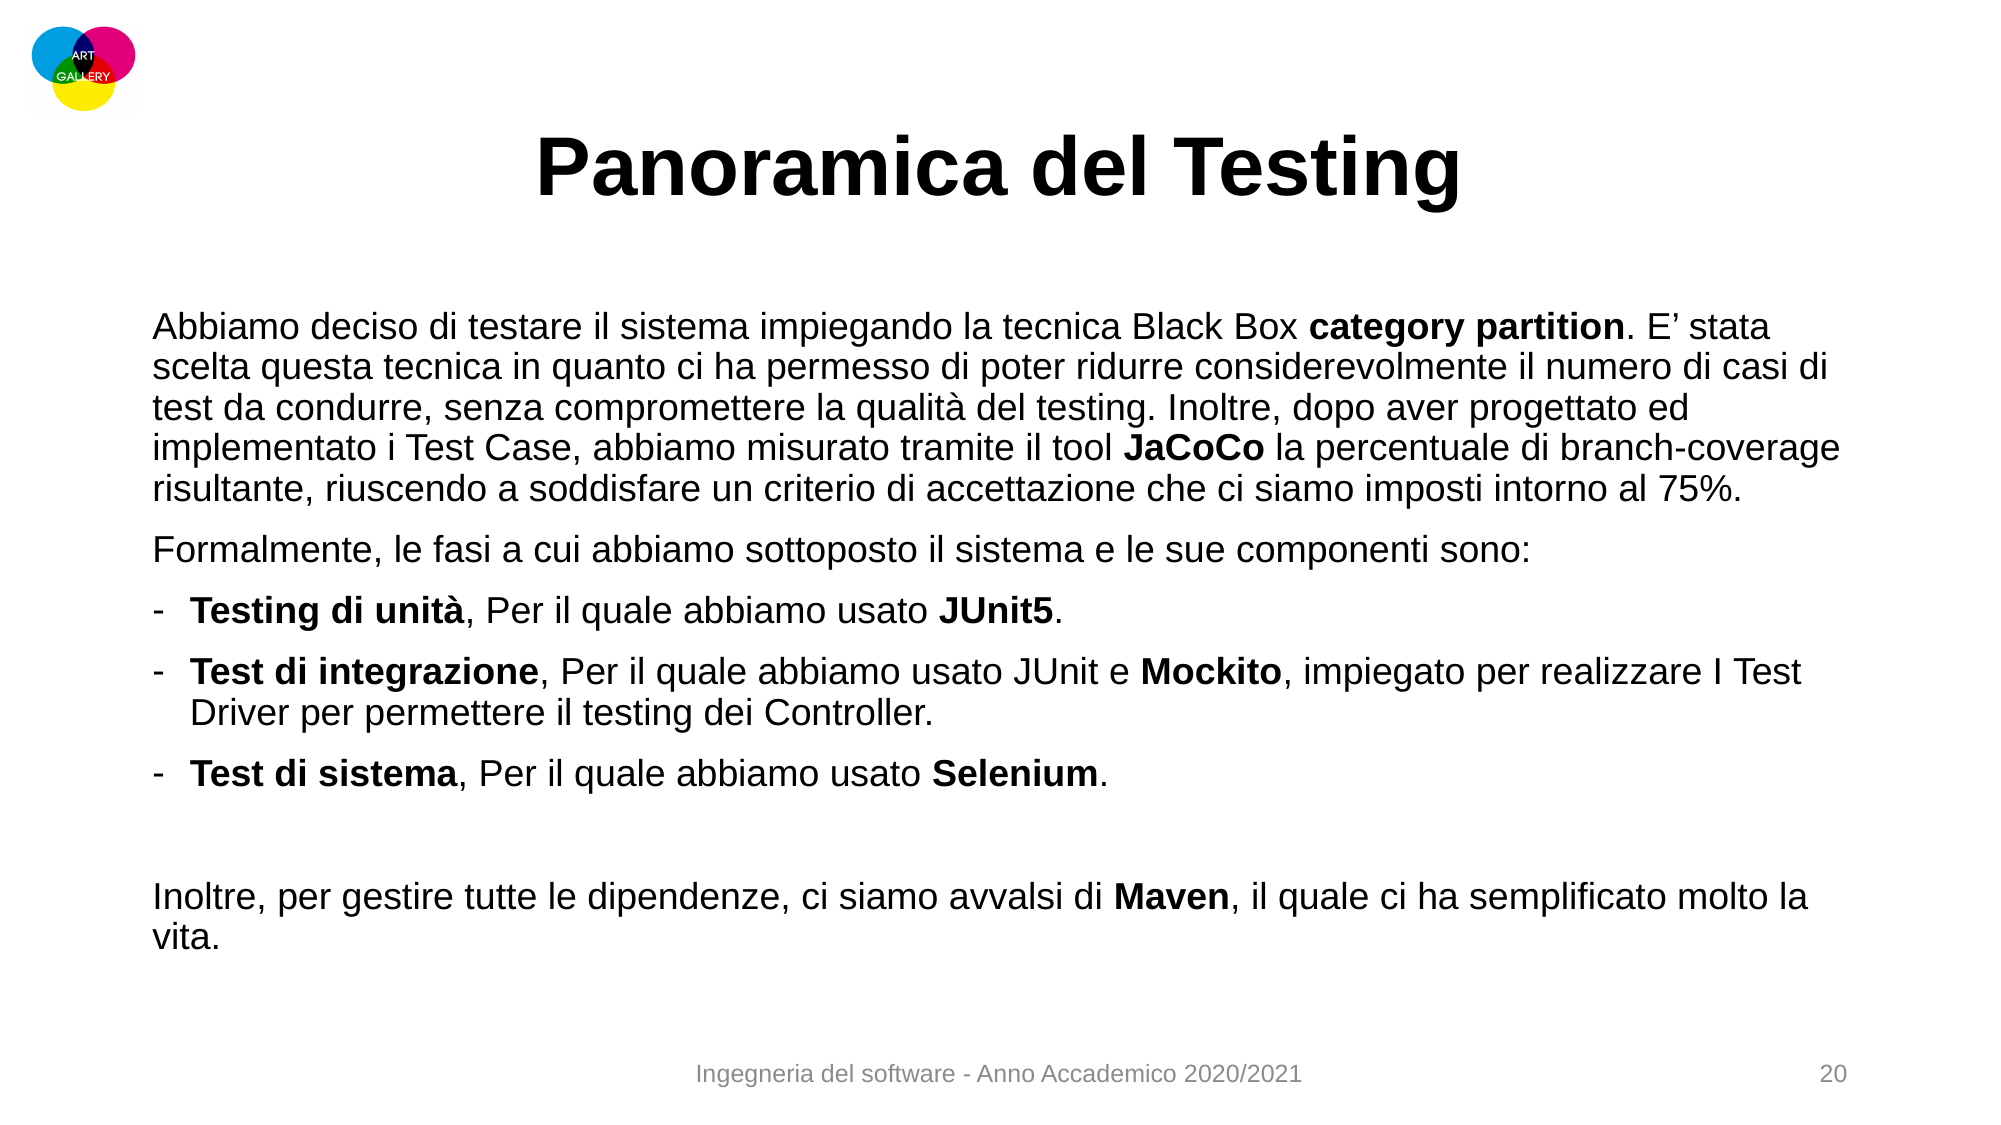

# Panoramica del Testing
Abbiamo deciso di testare il sistema impiegando la tecnica Black Box category partition. E’ stata scelta questa tecnica in quanto ci ha permesso di poter ridurre considerevolmente il numero di casi di test da condurre, senza compromettere la qualità del testing. Inoltre, dopo aver progettato ed implementato i Test Case, abbiamo misurato tramite il tool JaCoCo la percentuale di branch-coverage risultante, riuscendo a soddisfare un criterio di accettazione che ci siamo imposti intorno al 75%.
Formalmente, le fasi a cui abbiamo sottoposto il sistema e le sue componenti sono:
Testing di unità, Per il quale abbiamo usato JUnit5.
Test di integrazione, Per il quale abbiamo usato JUnit e Mockito, impiegato per realizzare I Test Driver per permettere il testing dei Controller.
Test di sistema, Per il quale abbiamo usato Selenium.

Inoltre, per gestire tutte le dipendenze, ci siamo avvalsi di Maven, il quale ci ha semplificato molto la vita.
Ingegneria del software - Anno Accademico 2020/2021
20